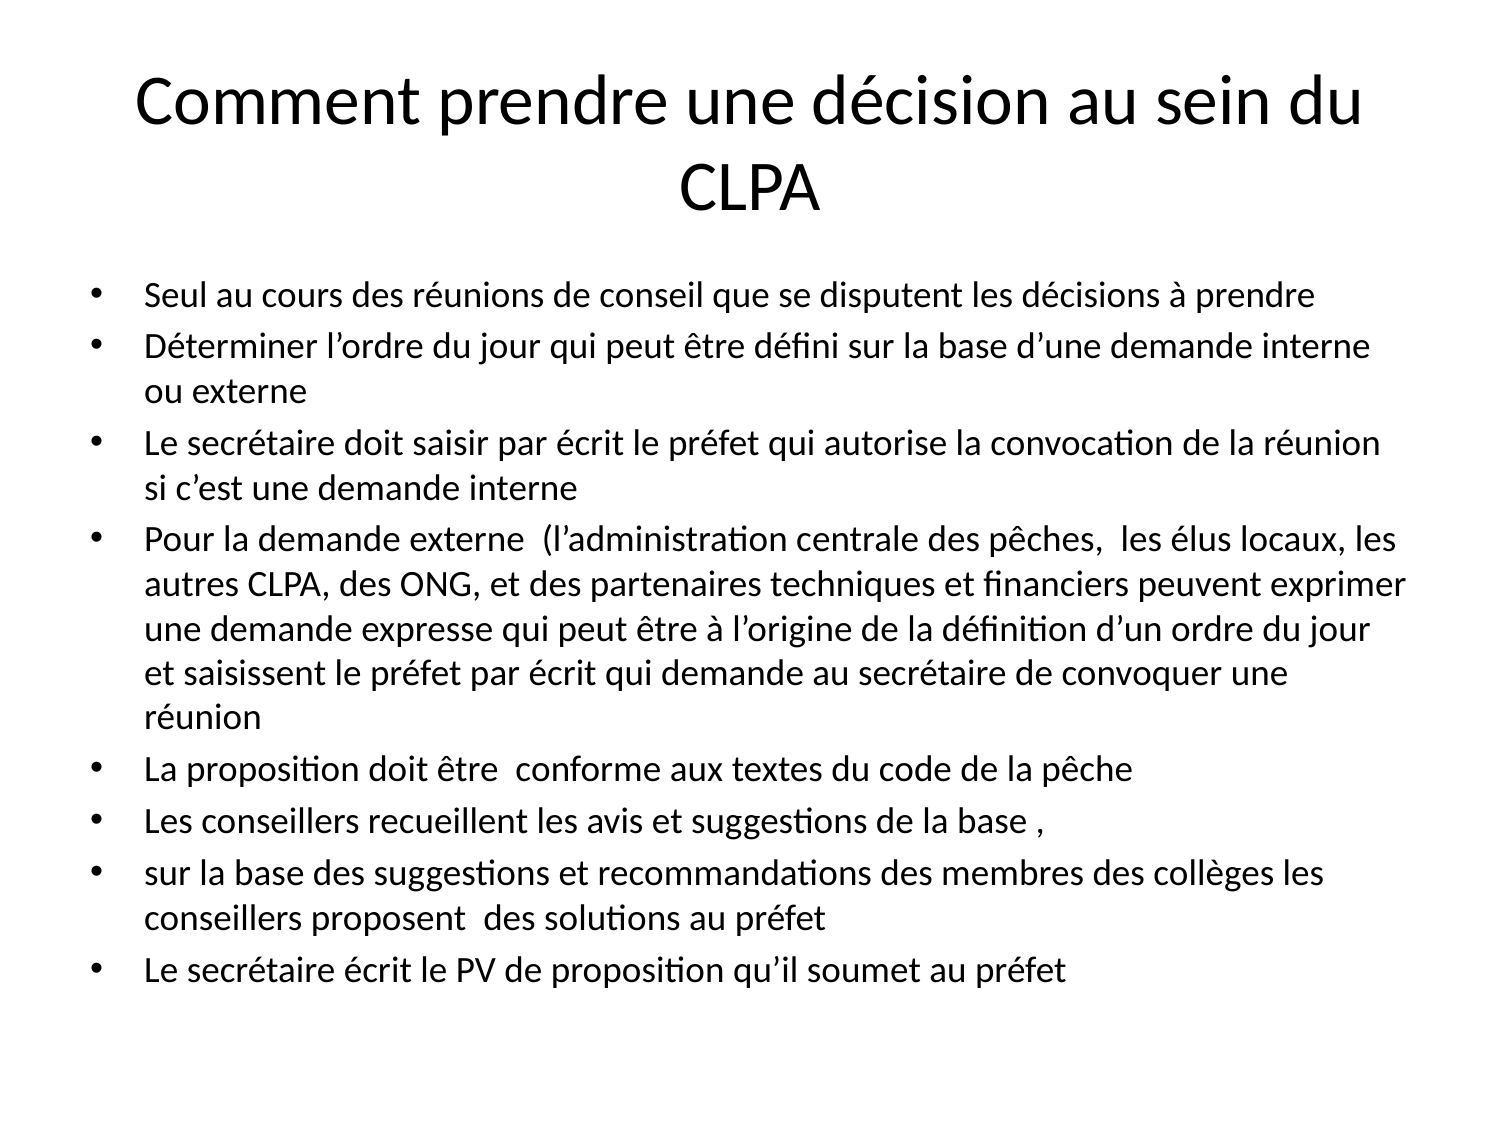

# Comment prendre une décision au sein du CLPA
Seul au cours des réunions de conseil que se disputent les décisions à prendre
Déterminer l’ordre du jour qui peut être défini sur la base d’une demande interne ou externe
Le secrétaire doit saisir par écrit le préfet qui autorise la convocation de la réunion si c’est une demande interne
Pour la demande externe  (l’administration centrale des pêches,  les élus locaux, les autres CLPA, des ONG, et des partenaires techniques et financiers peuvent exprimer une demande expresse qui peut être à l’origine de la définition d’un ordre du jour et saisissent le préfet par écrit qui demande au secrétaire de convoquer une réunion
La proposition doit être  conforme aux textes du code de la pêche
Les conseillers recueillent les avis et suggestions de la base ,
sur la base des suggestions et recommandations des membres des collèges les conseillers proposent  des solutions au préfet
Le secrétaire écrit le PV de proposition qu’il soumet au préfet